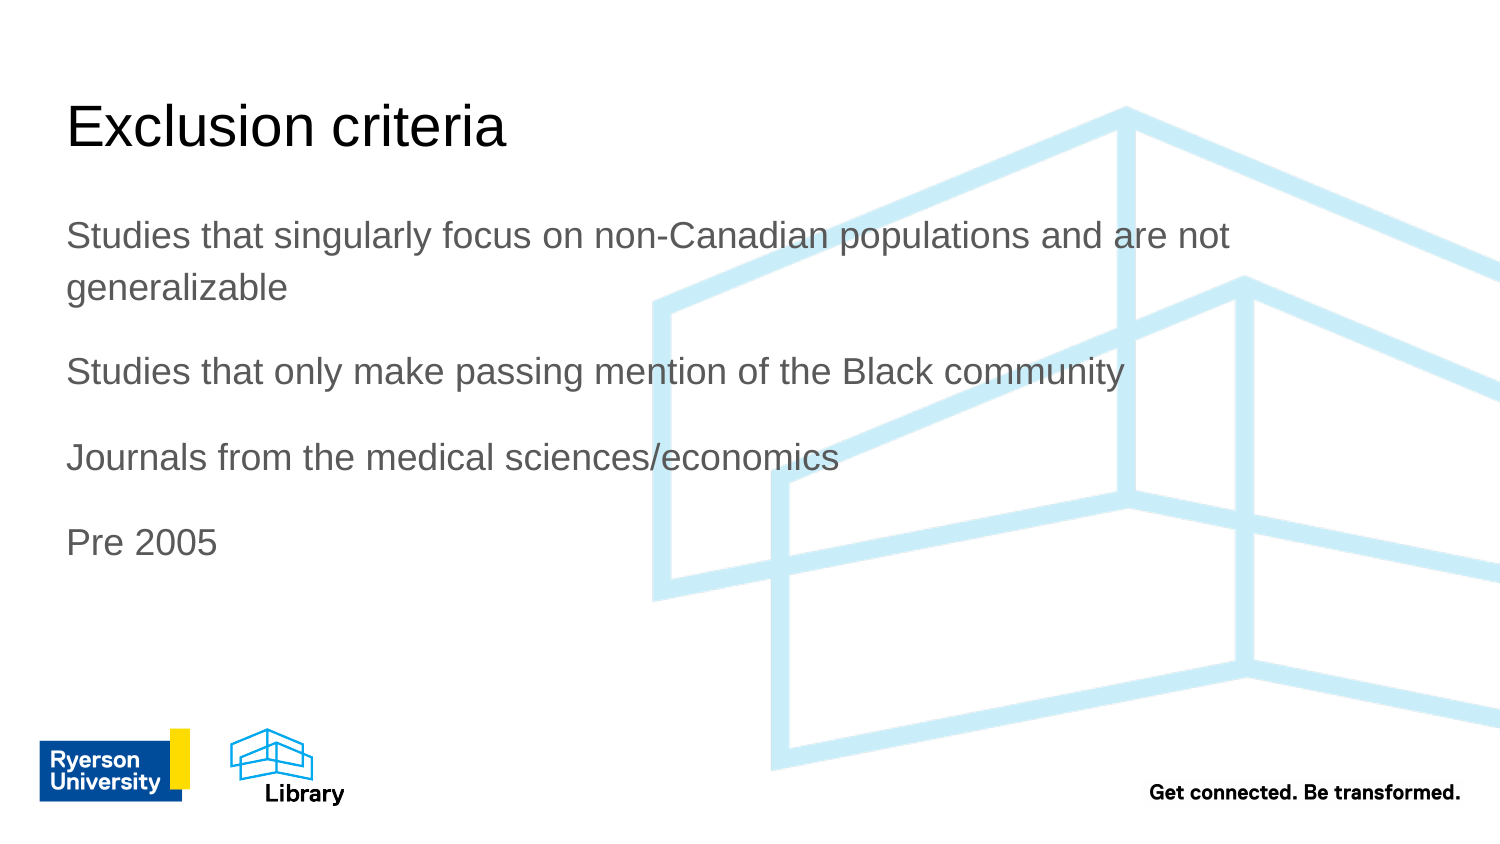

# Exclusion criteria
Studies that singularly focus on non-Canadian populations and are not generalizable
Studies that only make passing mention of the Black community
Journals from the medical sciences/economics
Pre 2005